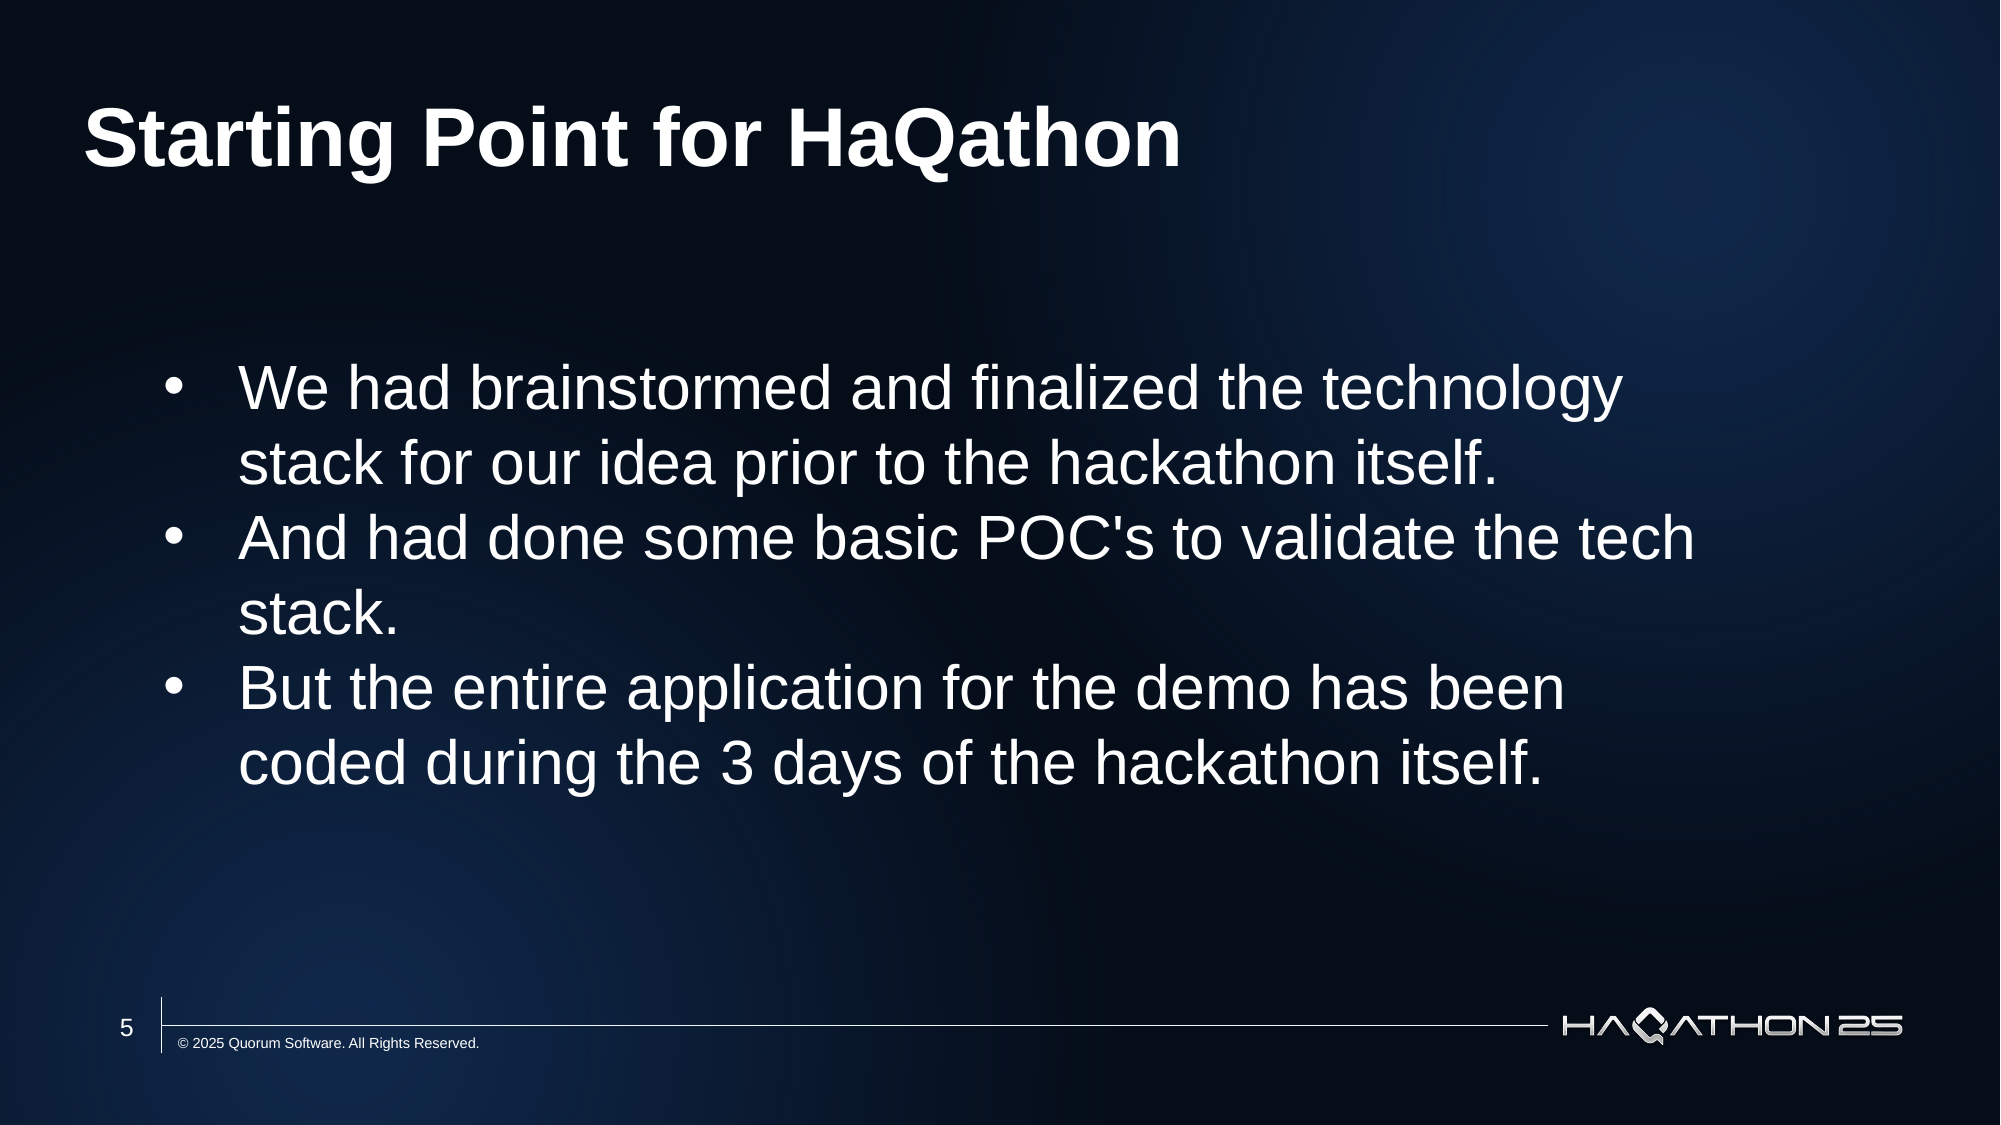

Starting Point for HaQathon
We had brainstormed and finalized the technology stack for our idea prior to the hackathon itself.
And had done some basic POC's to validate the tech stack.
But the entire application for the demo has been coded during the 3 days of the hackathon itself.
5